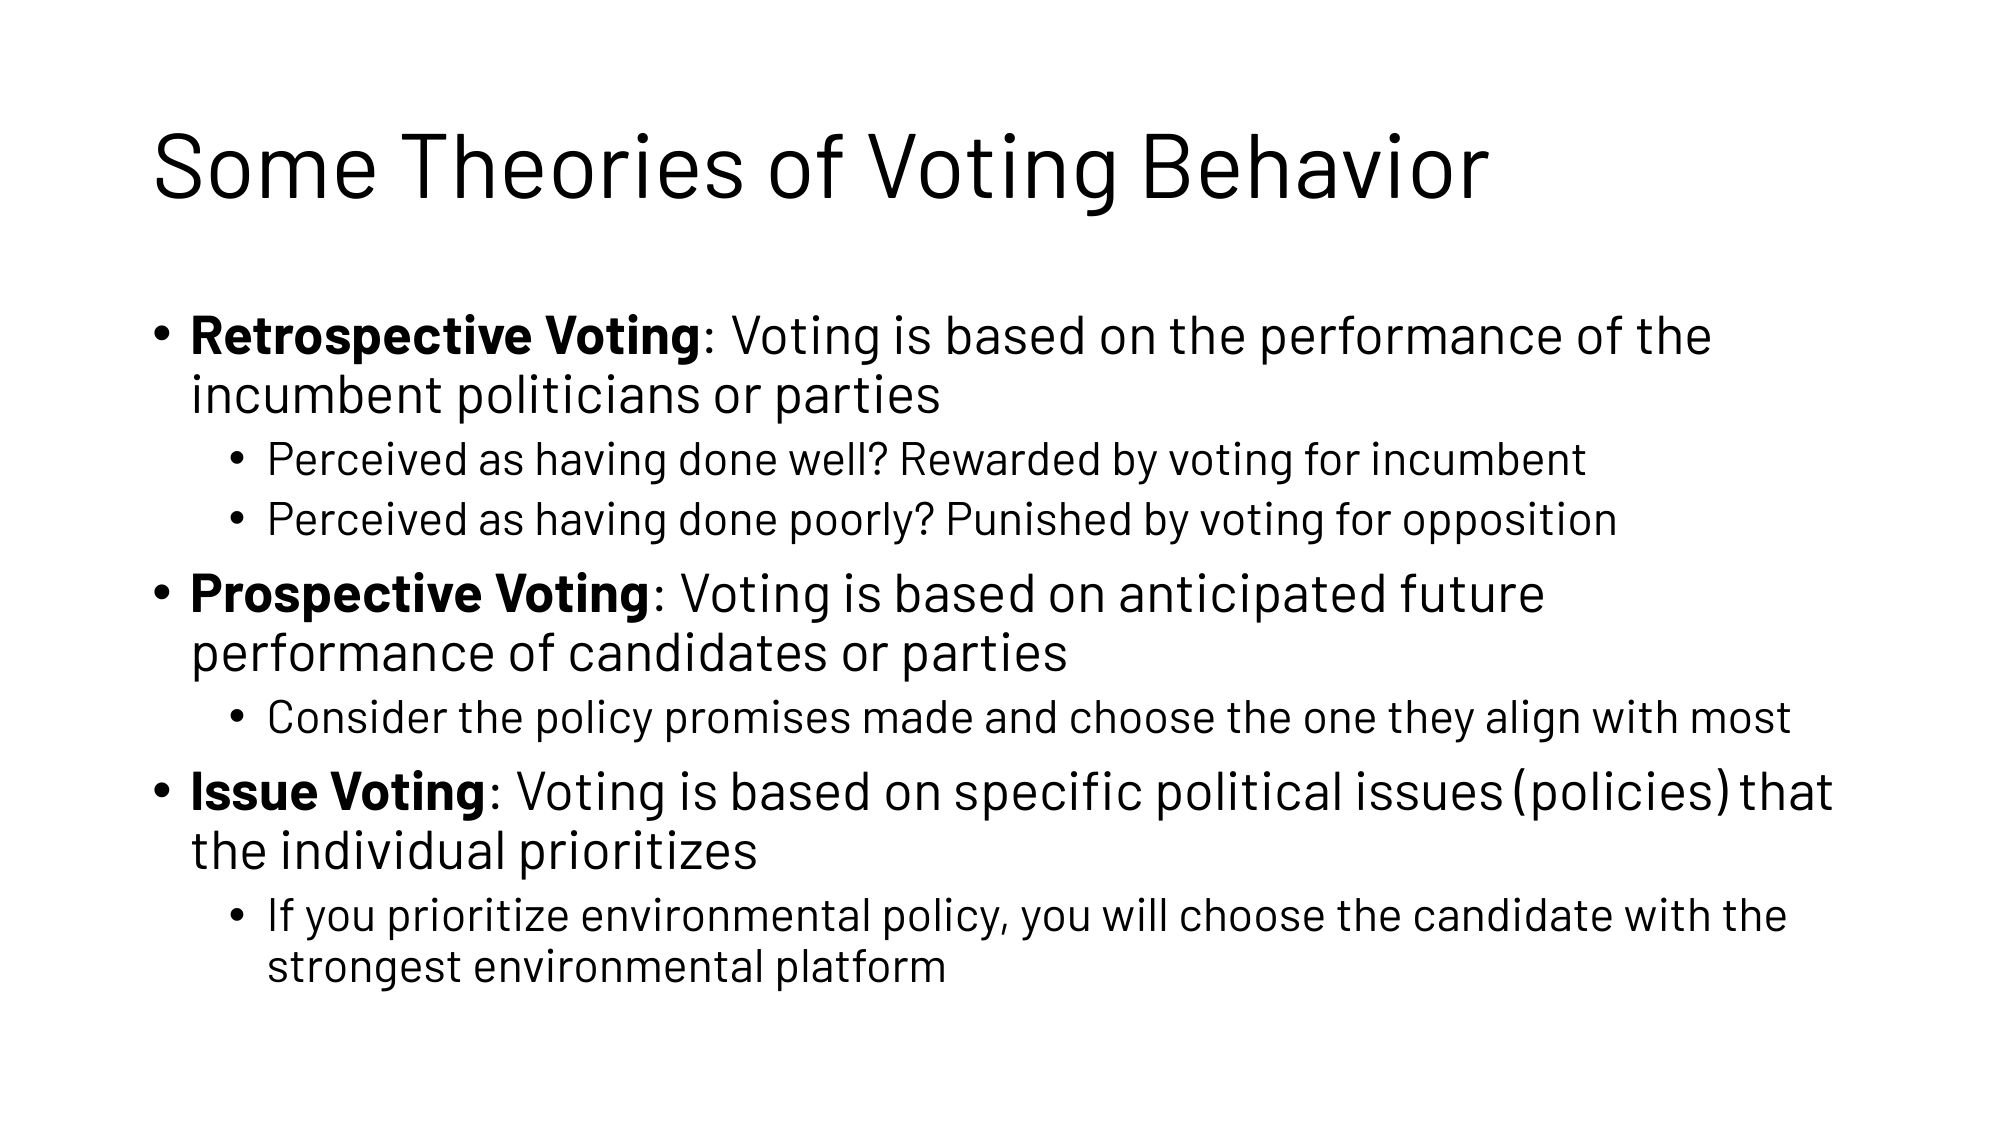

# Some Theories of Voting Behavior
Retrospective Voting: Voting is based on the performance of the incumbent politicians or parties
Perceived as having done well? Rewarded by voting for incumbent
Perceived as having done poorly? Punished by voting for opposition
Prospective Voting: Voting is based on anticipated future performance of candidates or parties
Consider the policy promises made and choose the one they align with most
Issue Voting: Voting is based on specific political issues (policies) that the individual prioritizes
If you prioritize environmental policy, you will choose the candidate with the strongest environmental platform